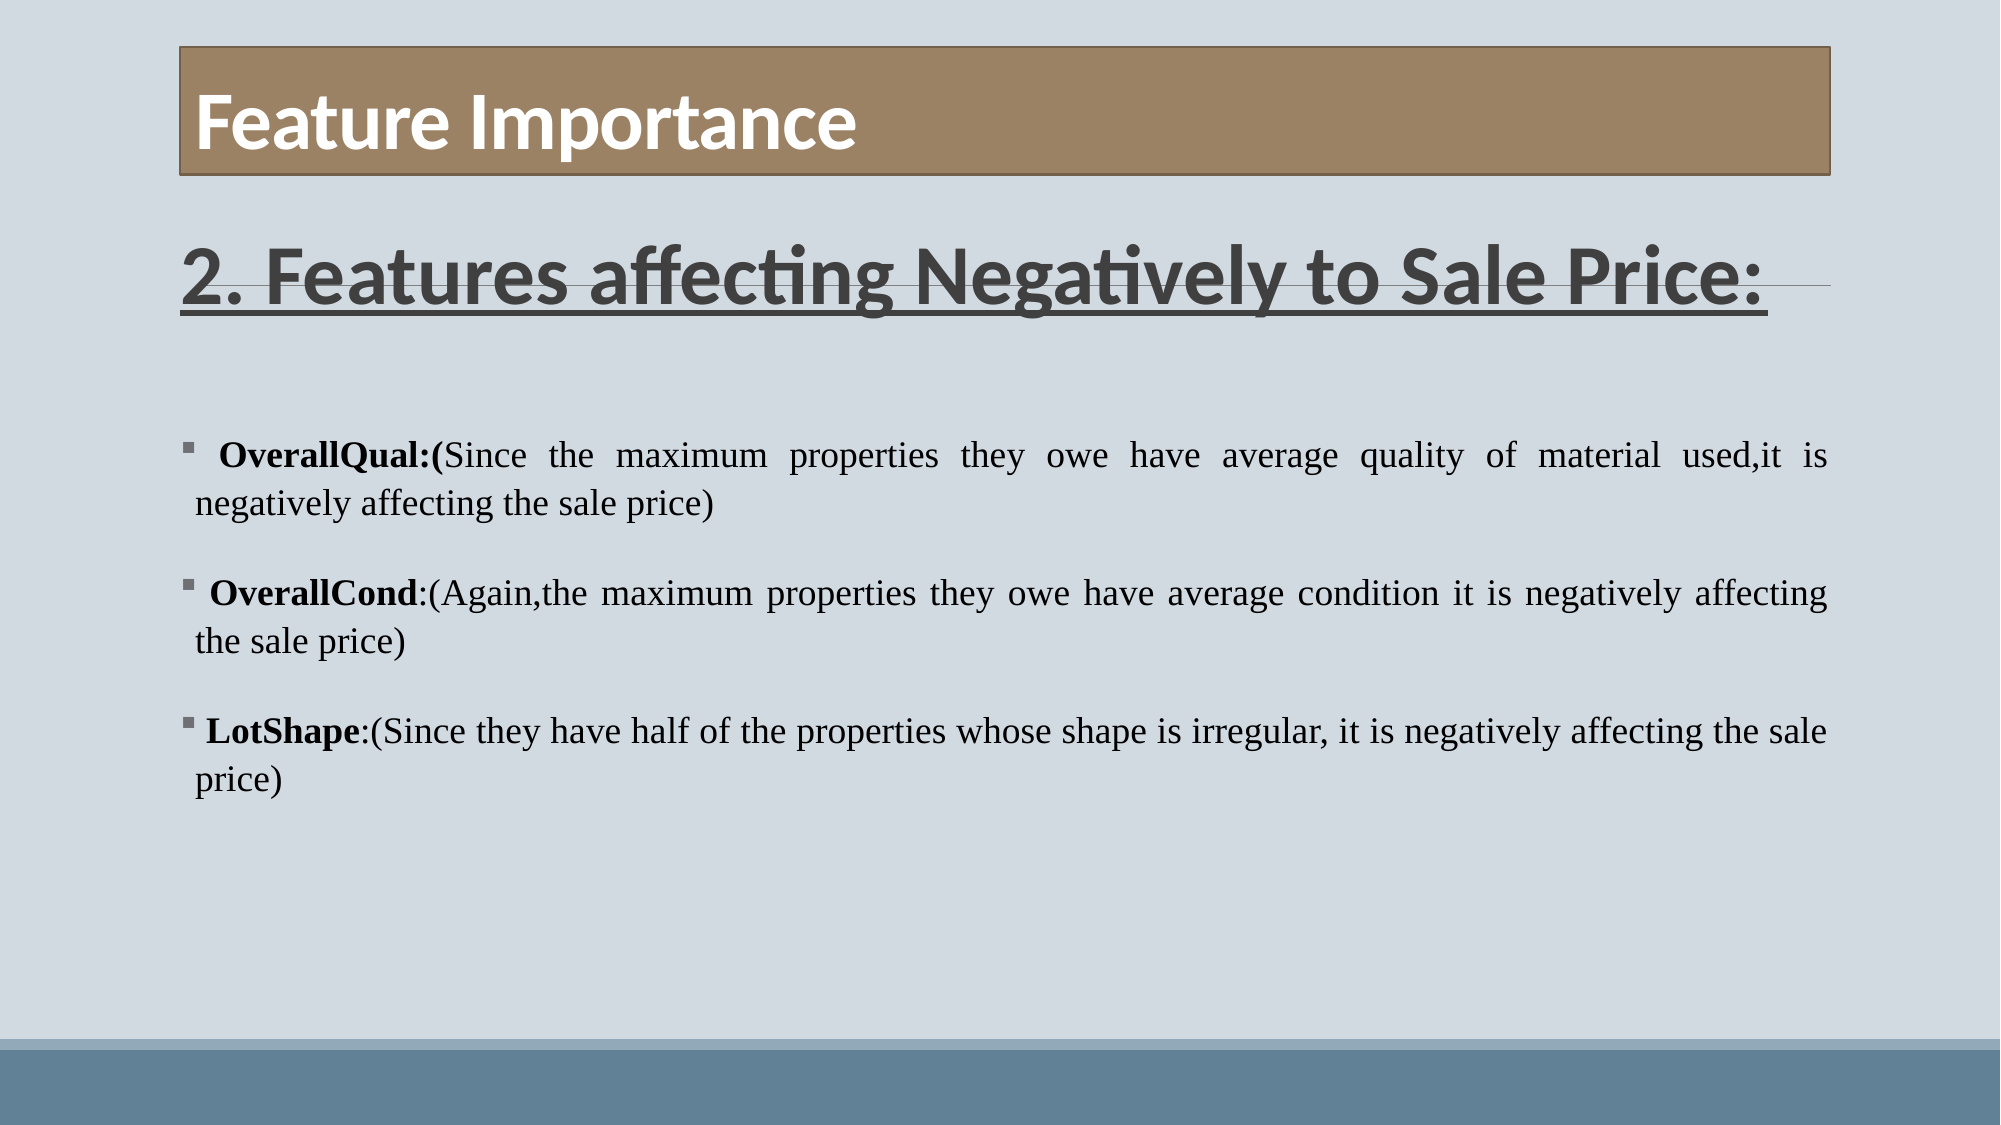

# Feature Importance
2. Features affecting Negatively to Sale Price:

 OverallQual:(Since the maximum properties they owe have average quality of material used,it is negatively affecting the sale price)
 OverallCond:(Again,the maximum properties they owe have average condition it is negatively affecting the sale price)
 LotShape:(Since they have half of the properties whose shape is irregular, it is negatively affecting the sale price)